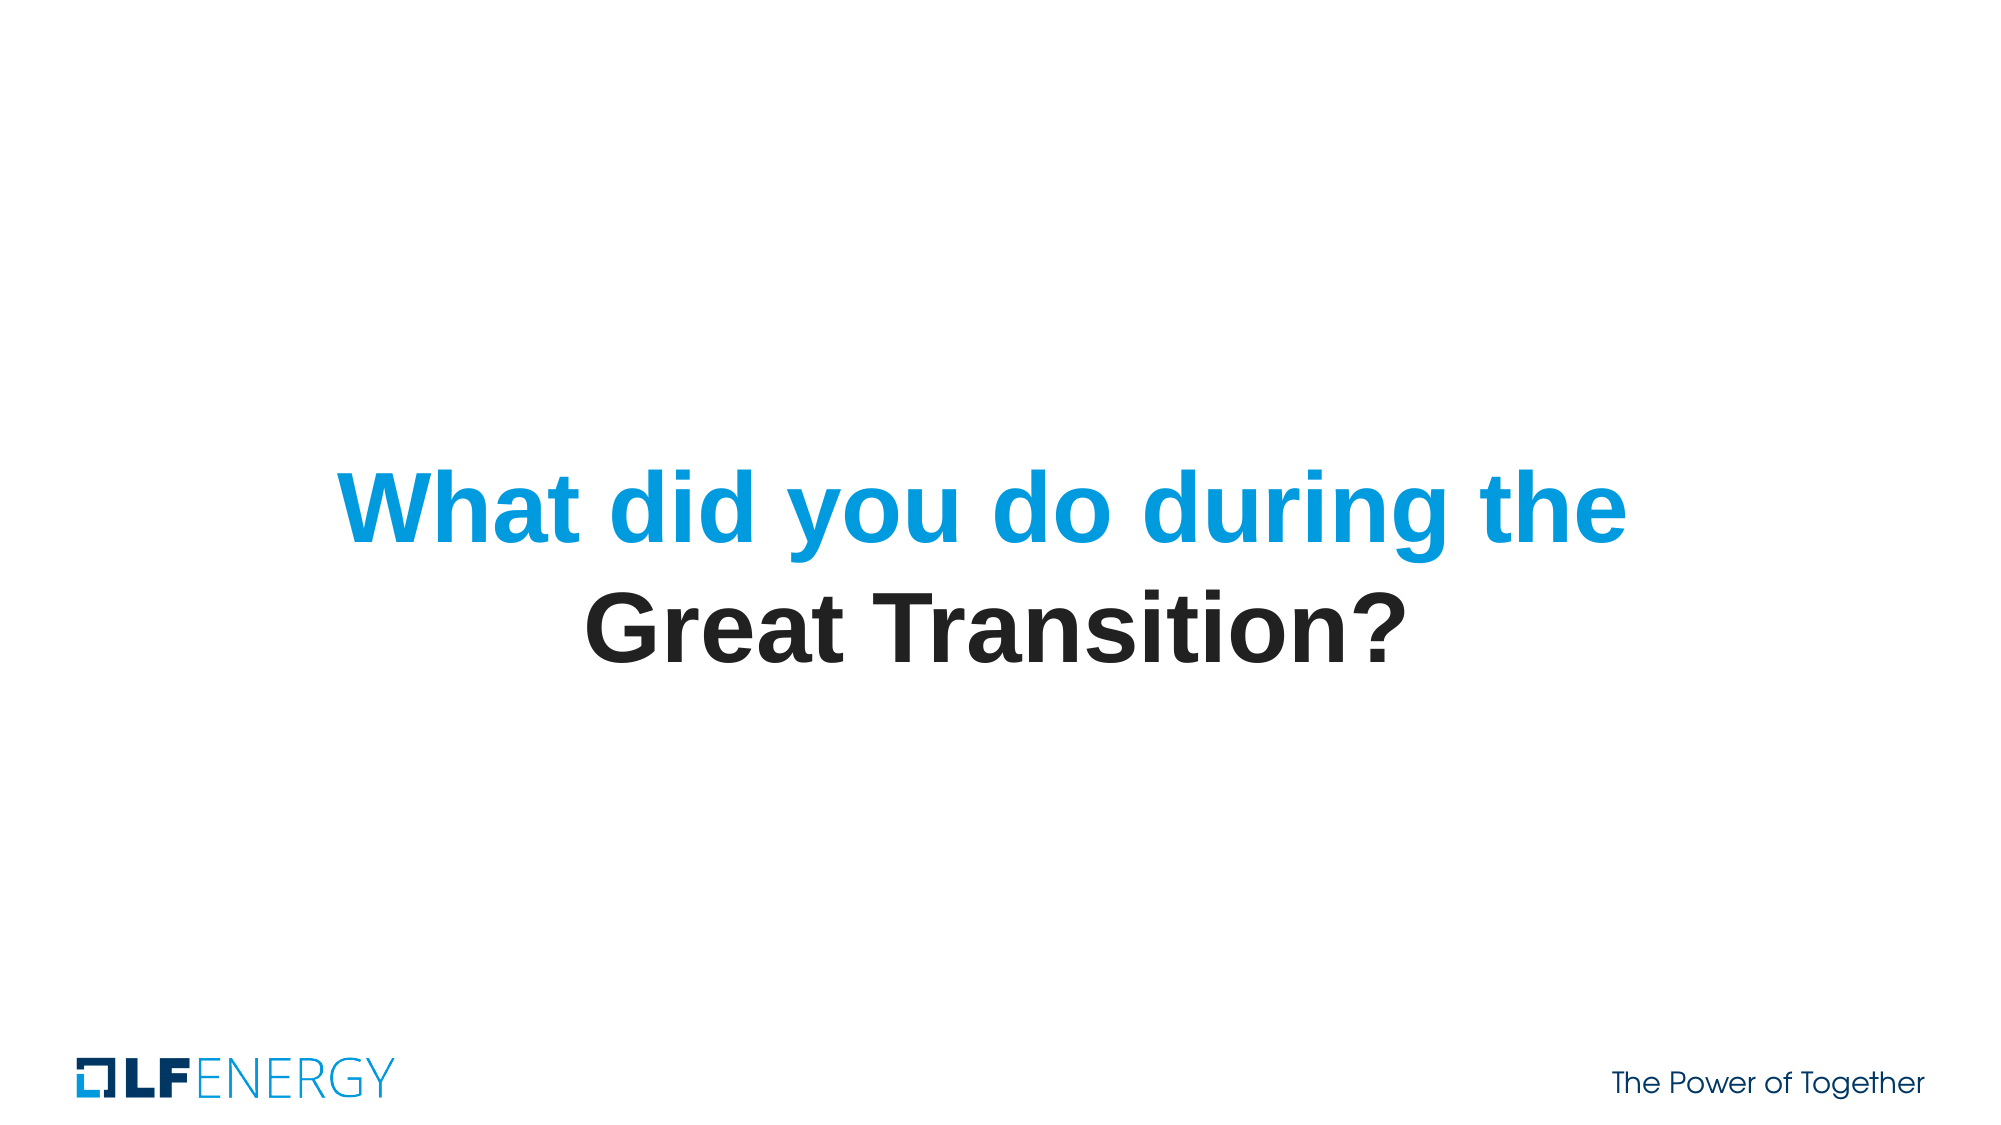

# What did you do during the
Great Transition?